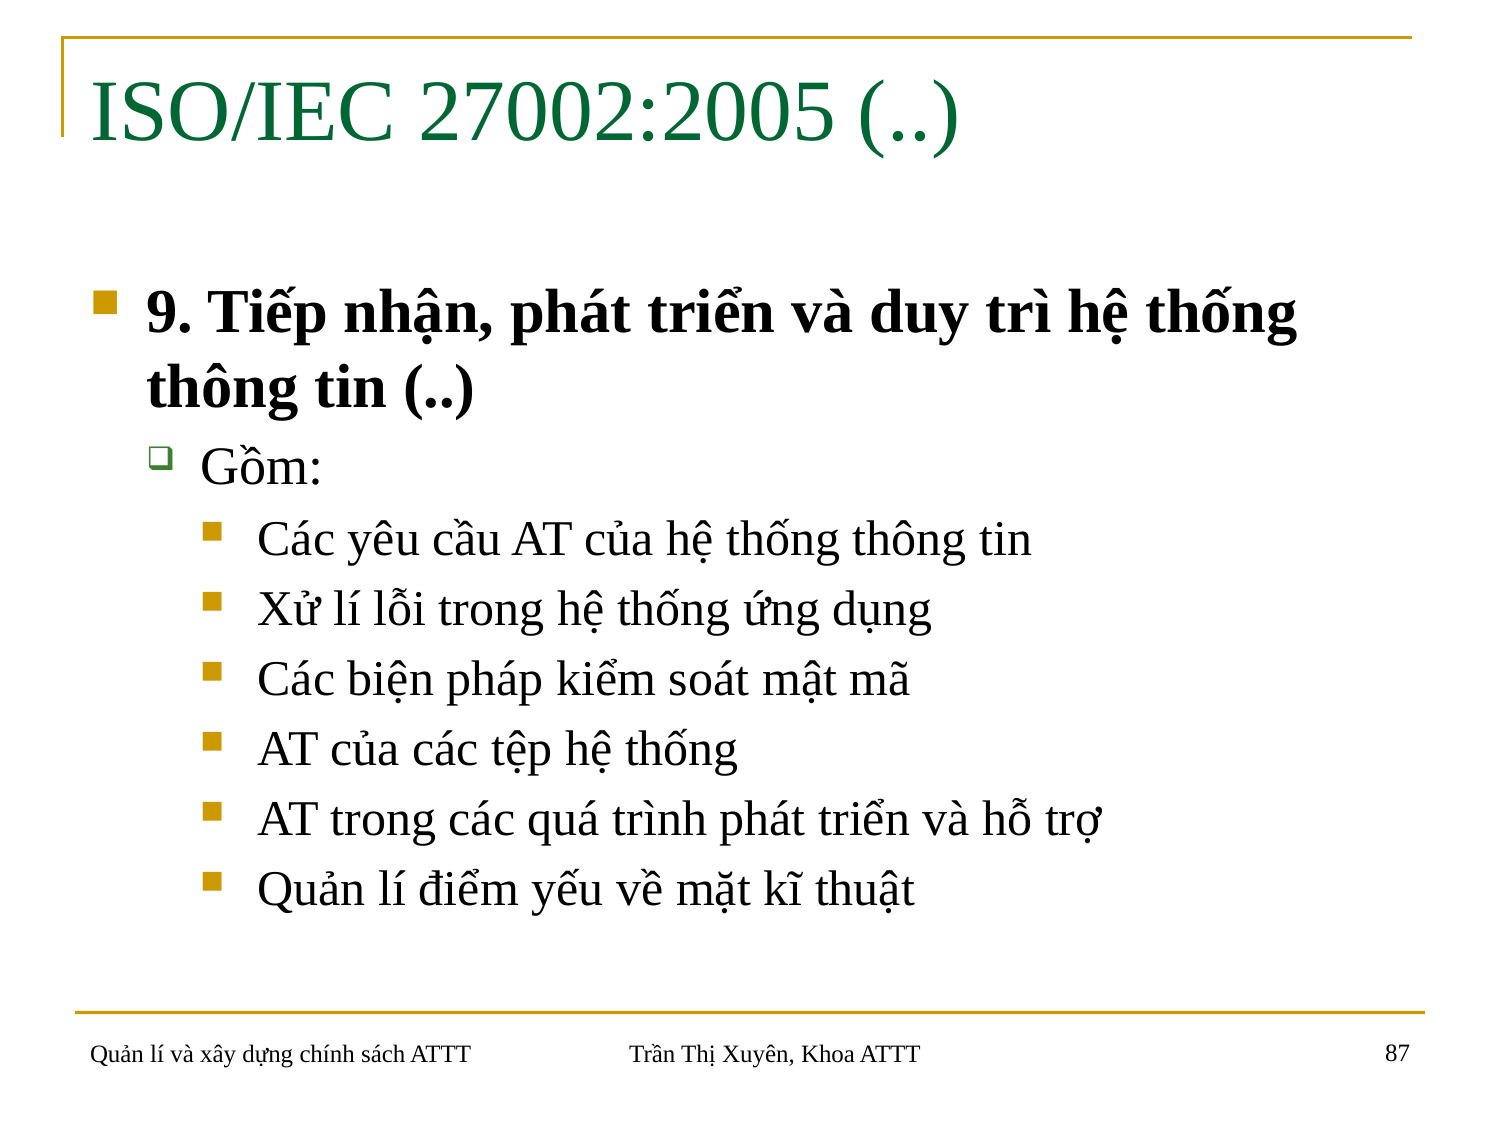

# ISO/IEC 27002:2005 (..)
9. Tiếp nhận, phát triển và duy trì hệ thống thông tin (..)
Gồm:
Các yêu cầu AT của hệ thống thông tin
Xử lí lỗi trong hệ thống ứng dụng
Các biện pháp kiểm soát mật mã
AT của các tệp hệ thống
AT trong các quá trình phát triển và hỗ trợ
Quản lí điểm yếu về mặt kĩ thuật
87
Quản lí và xây dựng chính sách ATTT
Trần Thị Xuyên, Khoa ATTT